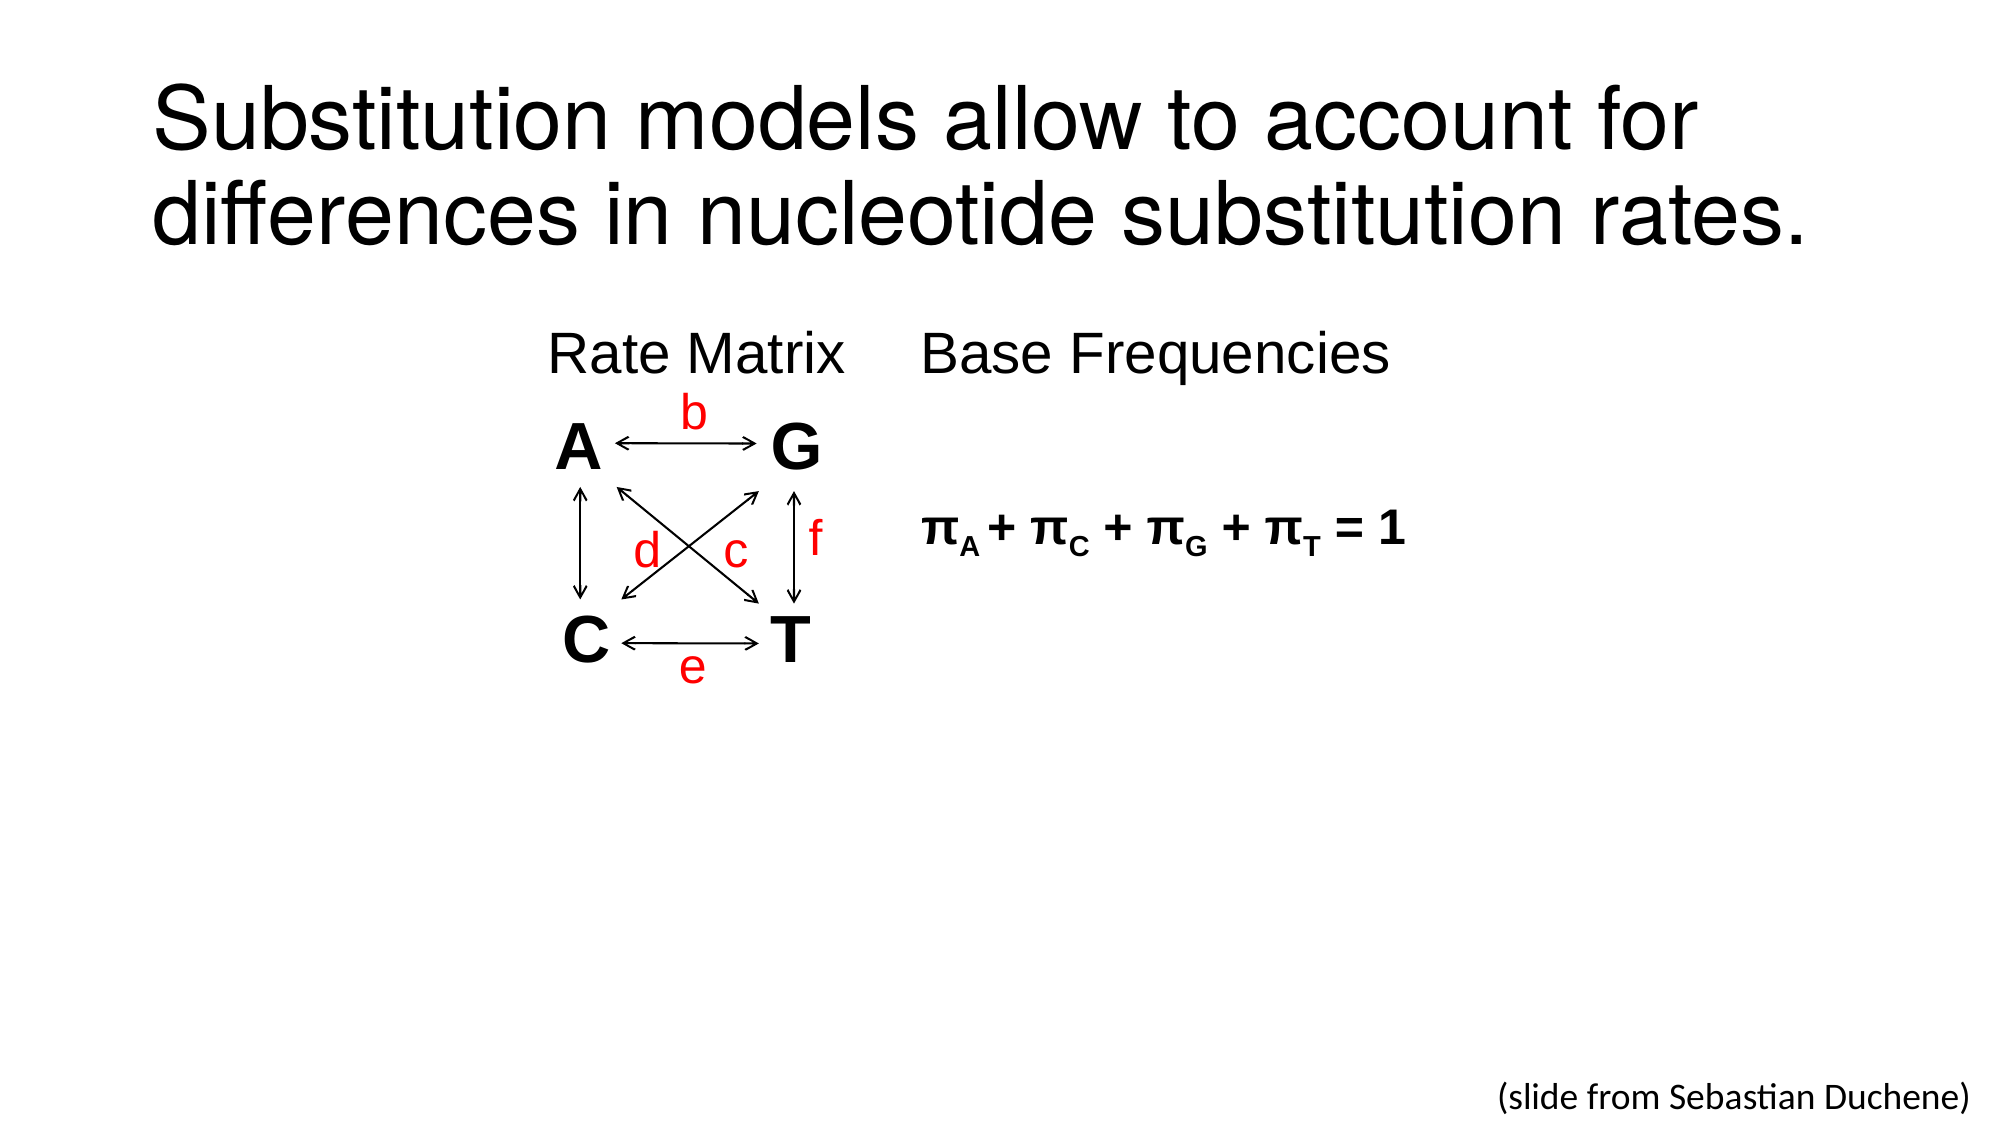

# Substitution models allow to account for differences in nucleotide substitution rates.
Rate Matrix
A
G
C
T
Base Frequencies
πA + πC + πG + πT = 1
b
f
d
c
e
(slide from Sebastian Duchene)